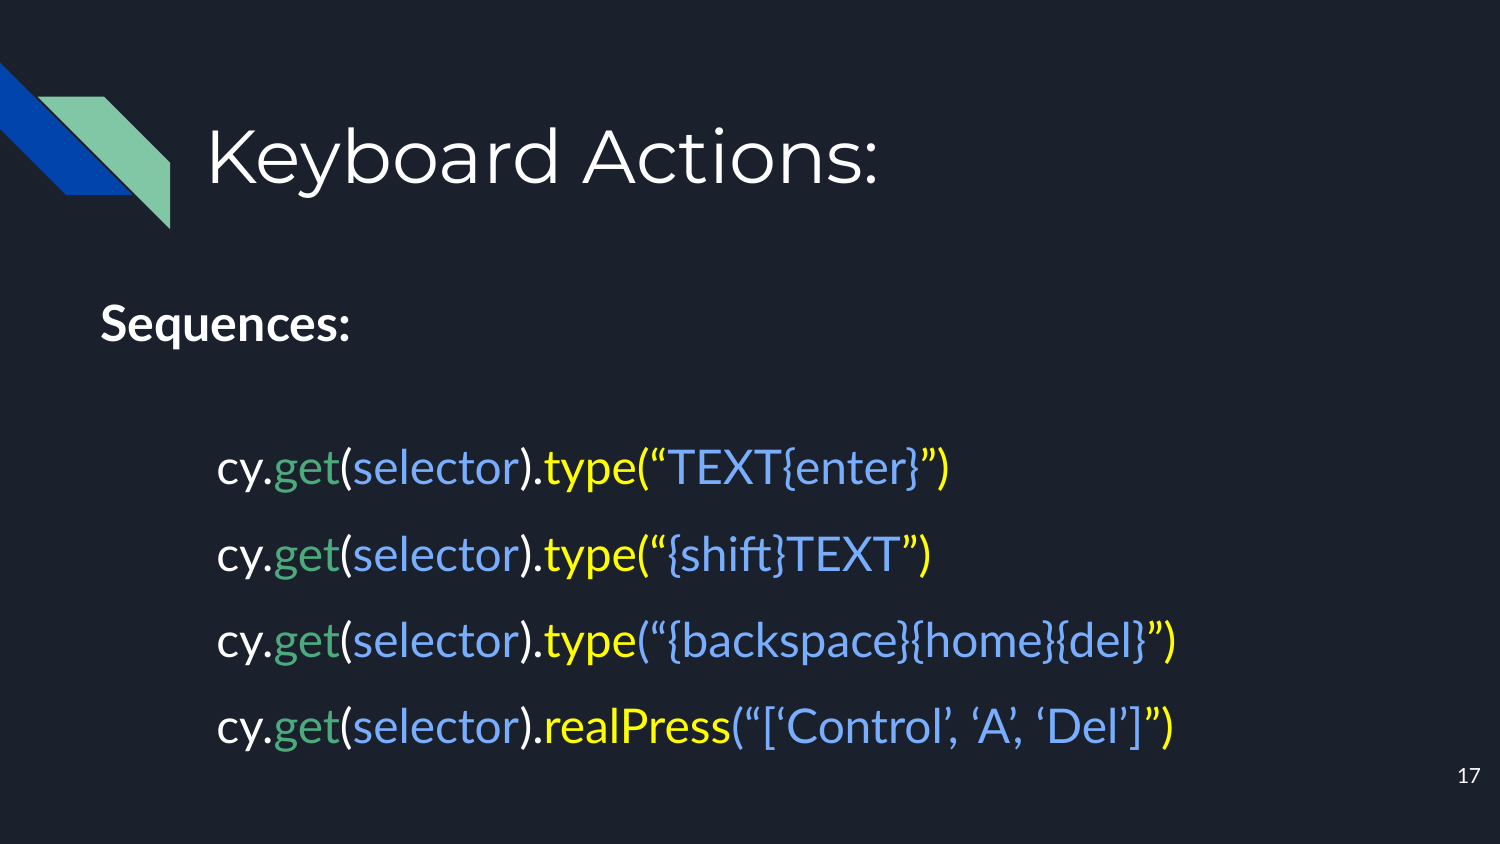

# Keyboard Actions:
Sequences:

cy.get(selector).type(“TEXT{enter}”)
cy.get(selector).type(“{shift}TEXT”)
cy.get(selector).type(“{backspace}{home}{del}”)
cy.get(selector).realPress(“[‘Control’, ‘A’, ‘Del’]”)

17